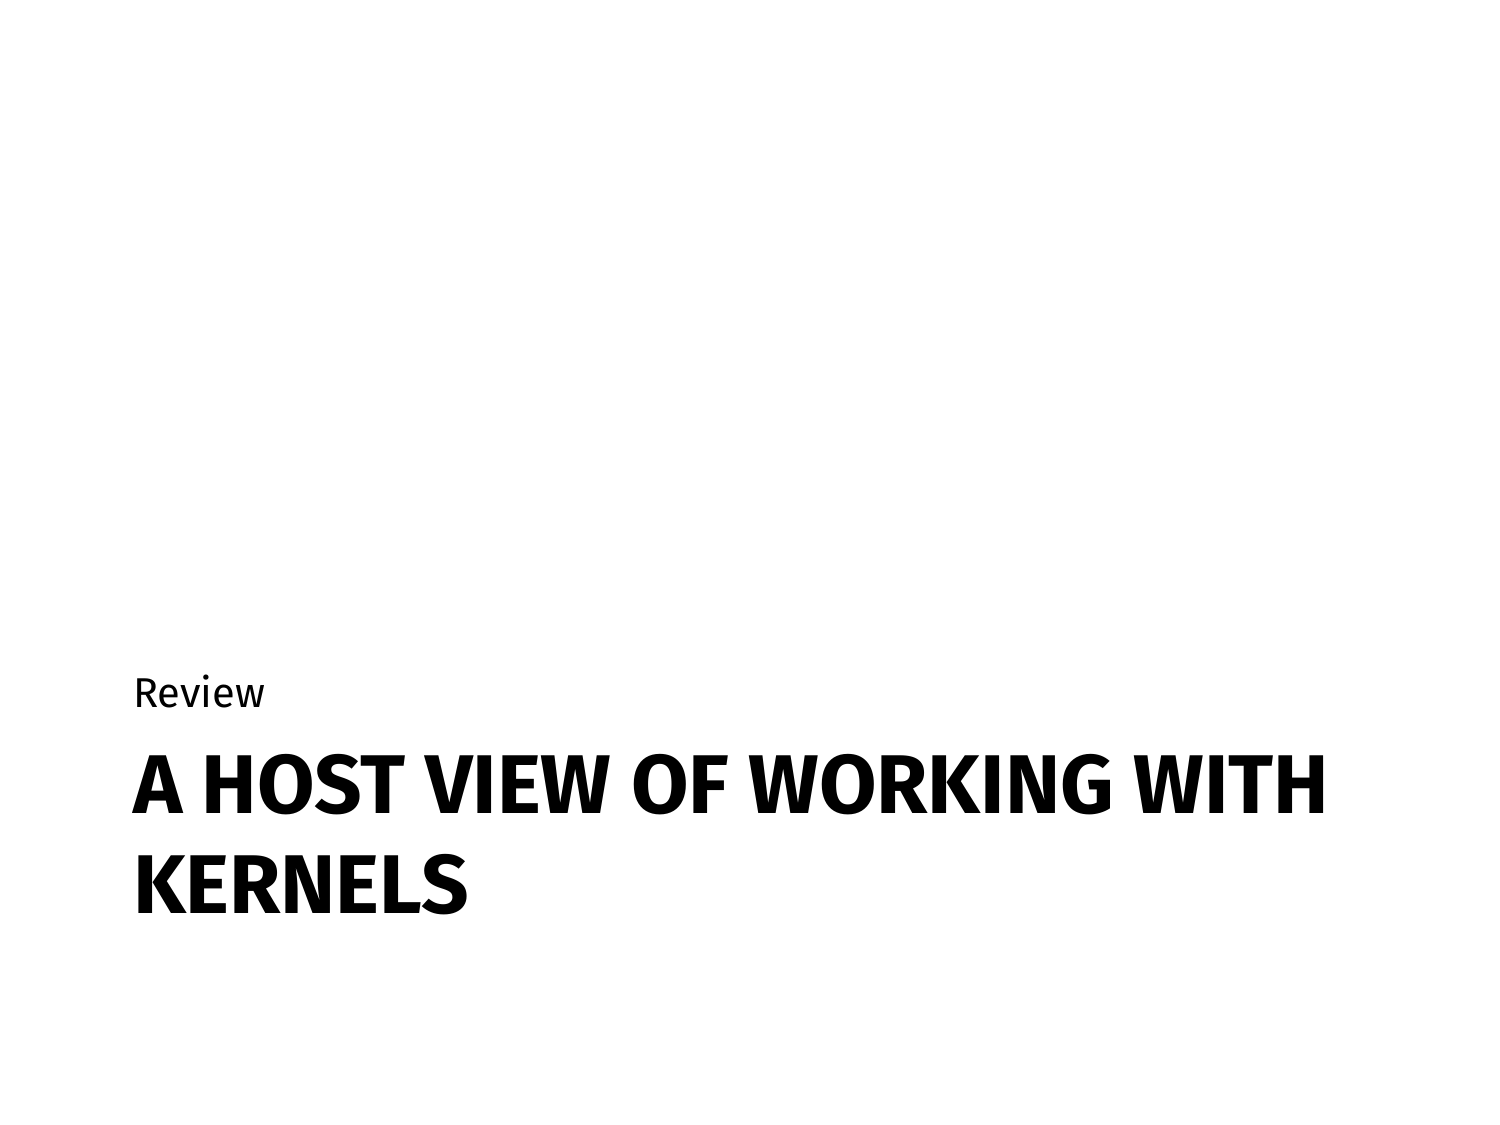

Review
A host view of Working with kernels